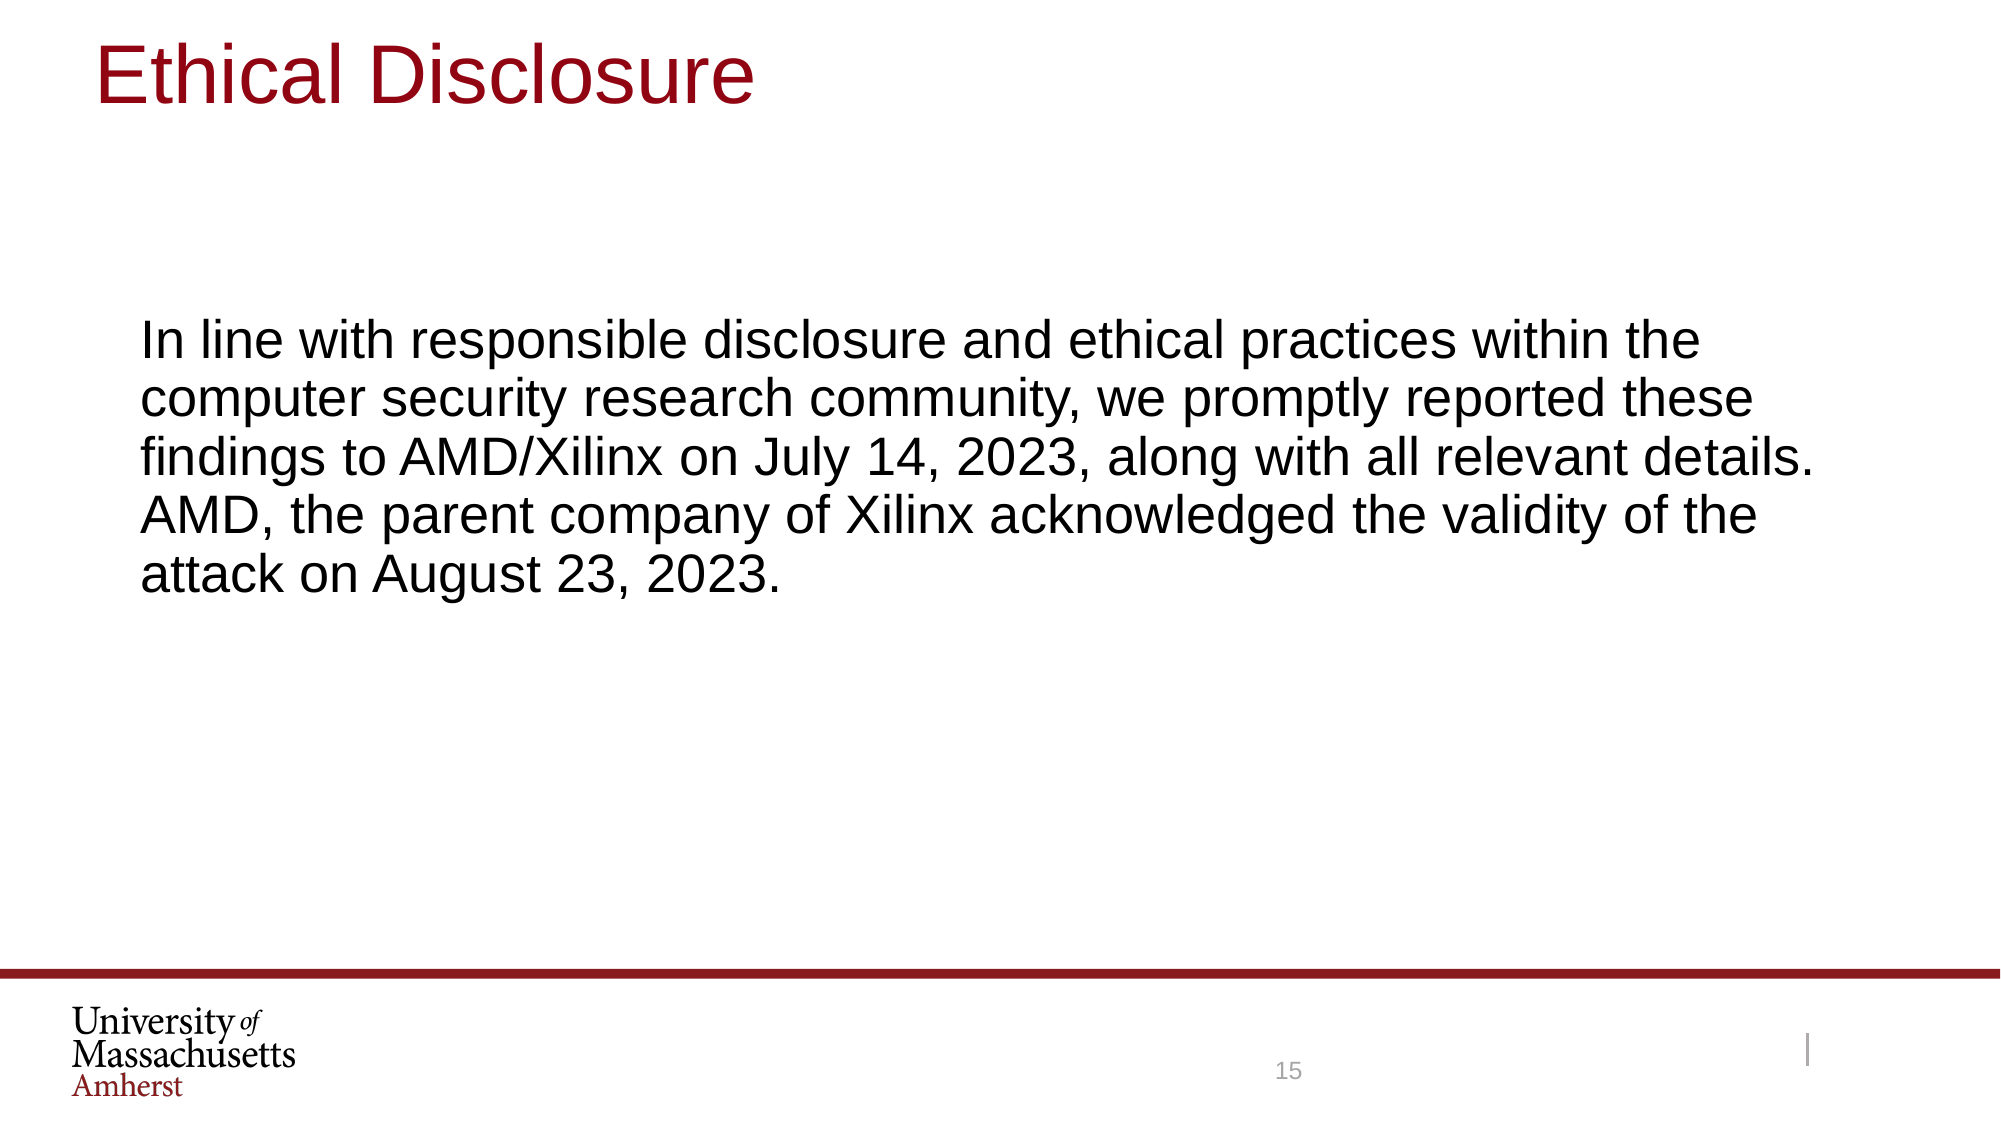

# Ethical Disclosure
In line with responsible disclosure and ethical practices within the computer security research community, we promptly reported these findings to AMD/Xilinx on July 14, 2023, along with all relevant details. AMD, the parent company of Xilinx acknowledged the validity of the attack on August 23, 2023.
15